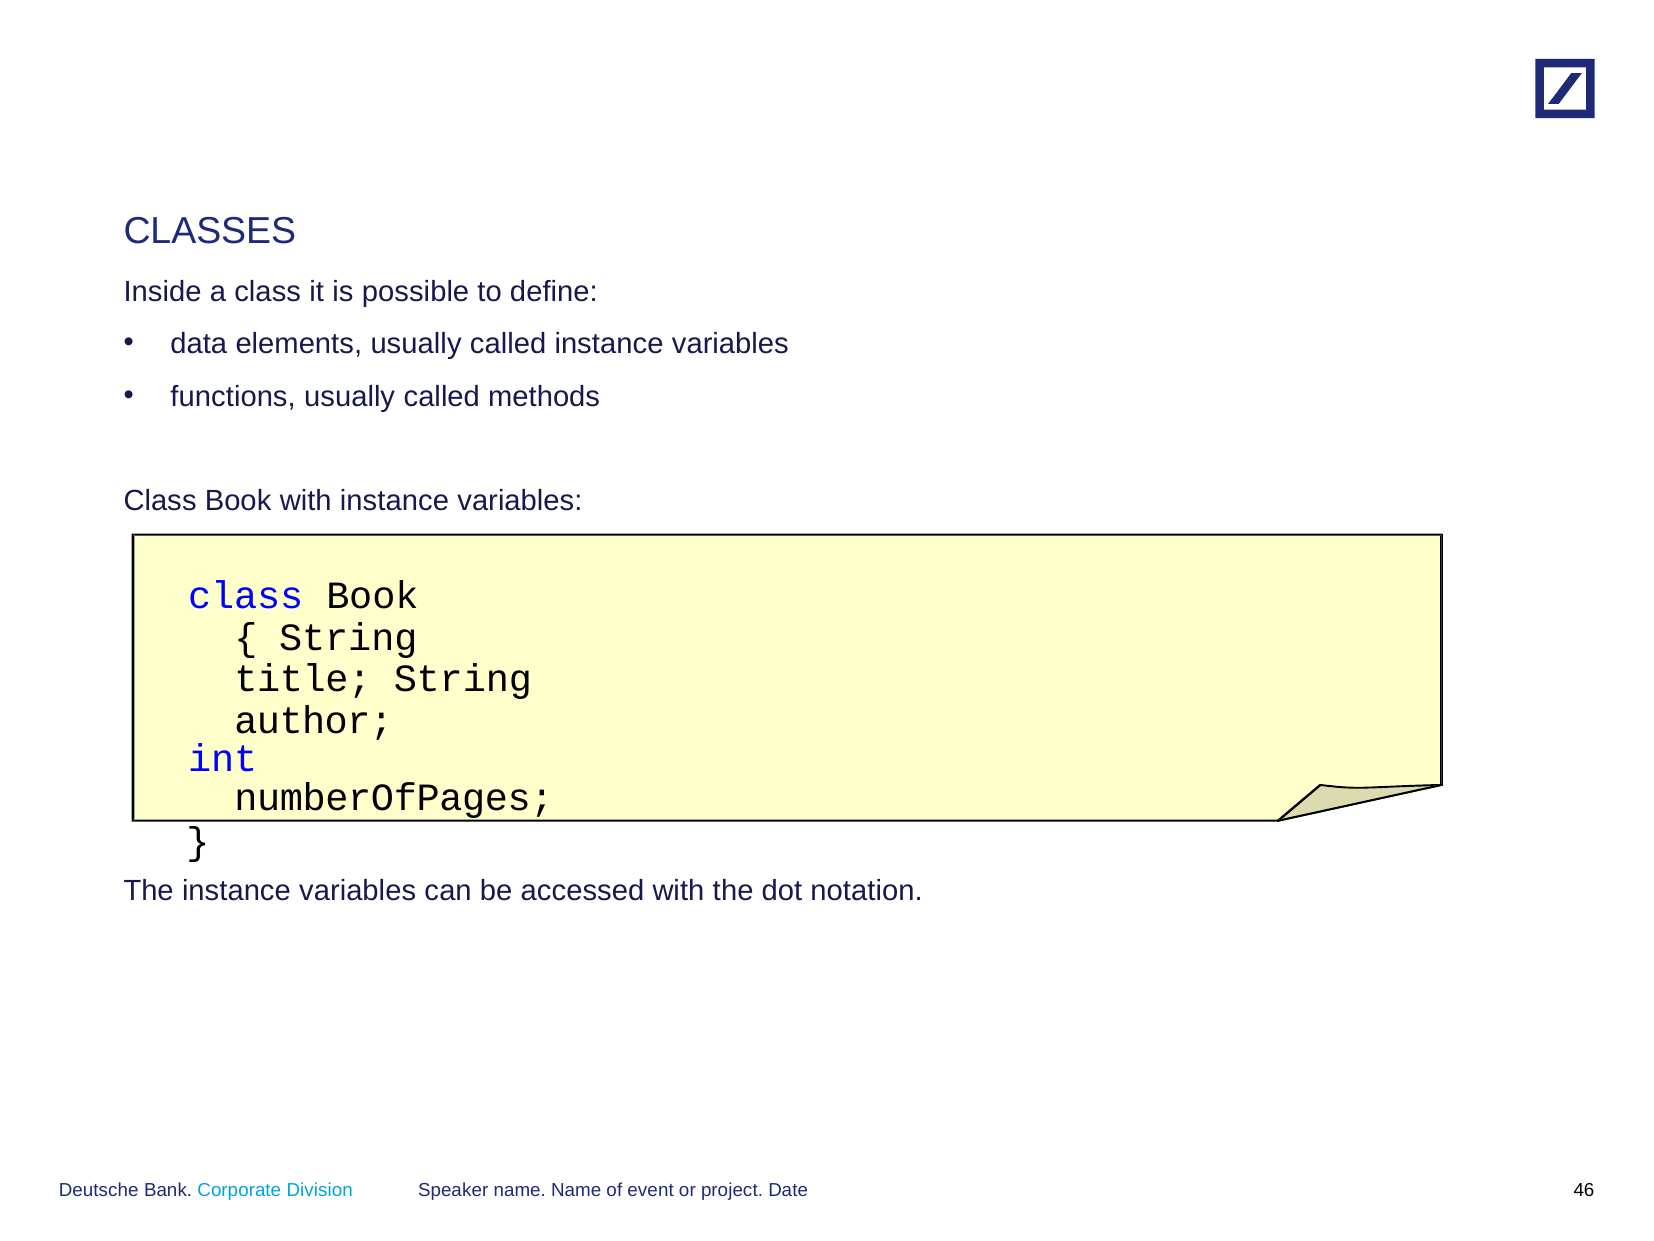

# CLASSES
Inside a class it is possible to define:
data elements, usually called instance variables
functions, usually called methods

Class Book with instance variables:

class Book { String title; String author;
int numberOfPages;
}
The instance variables can be accessed with the dot notation.
Speaker name. Name of event or project. Date
46